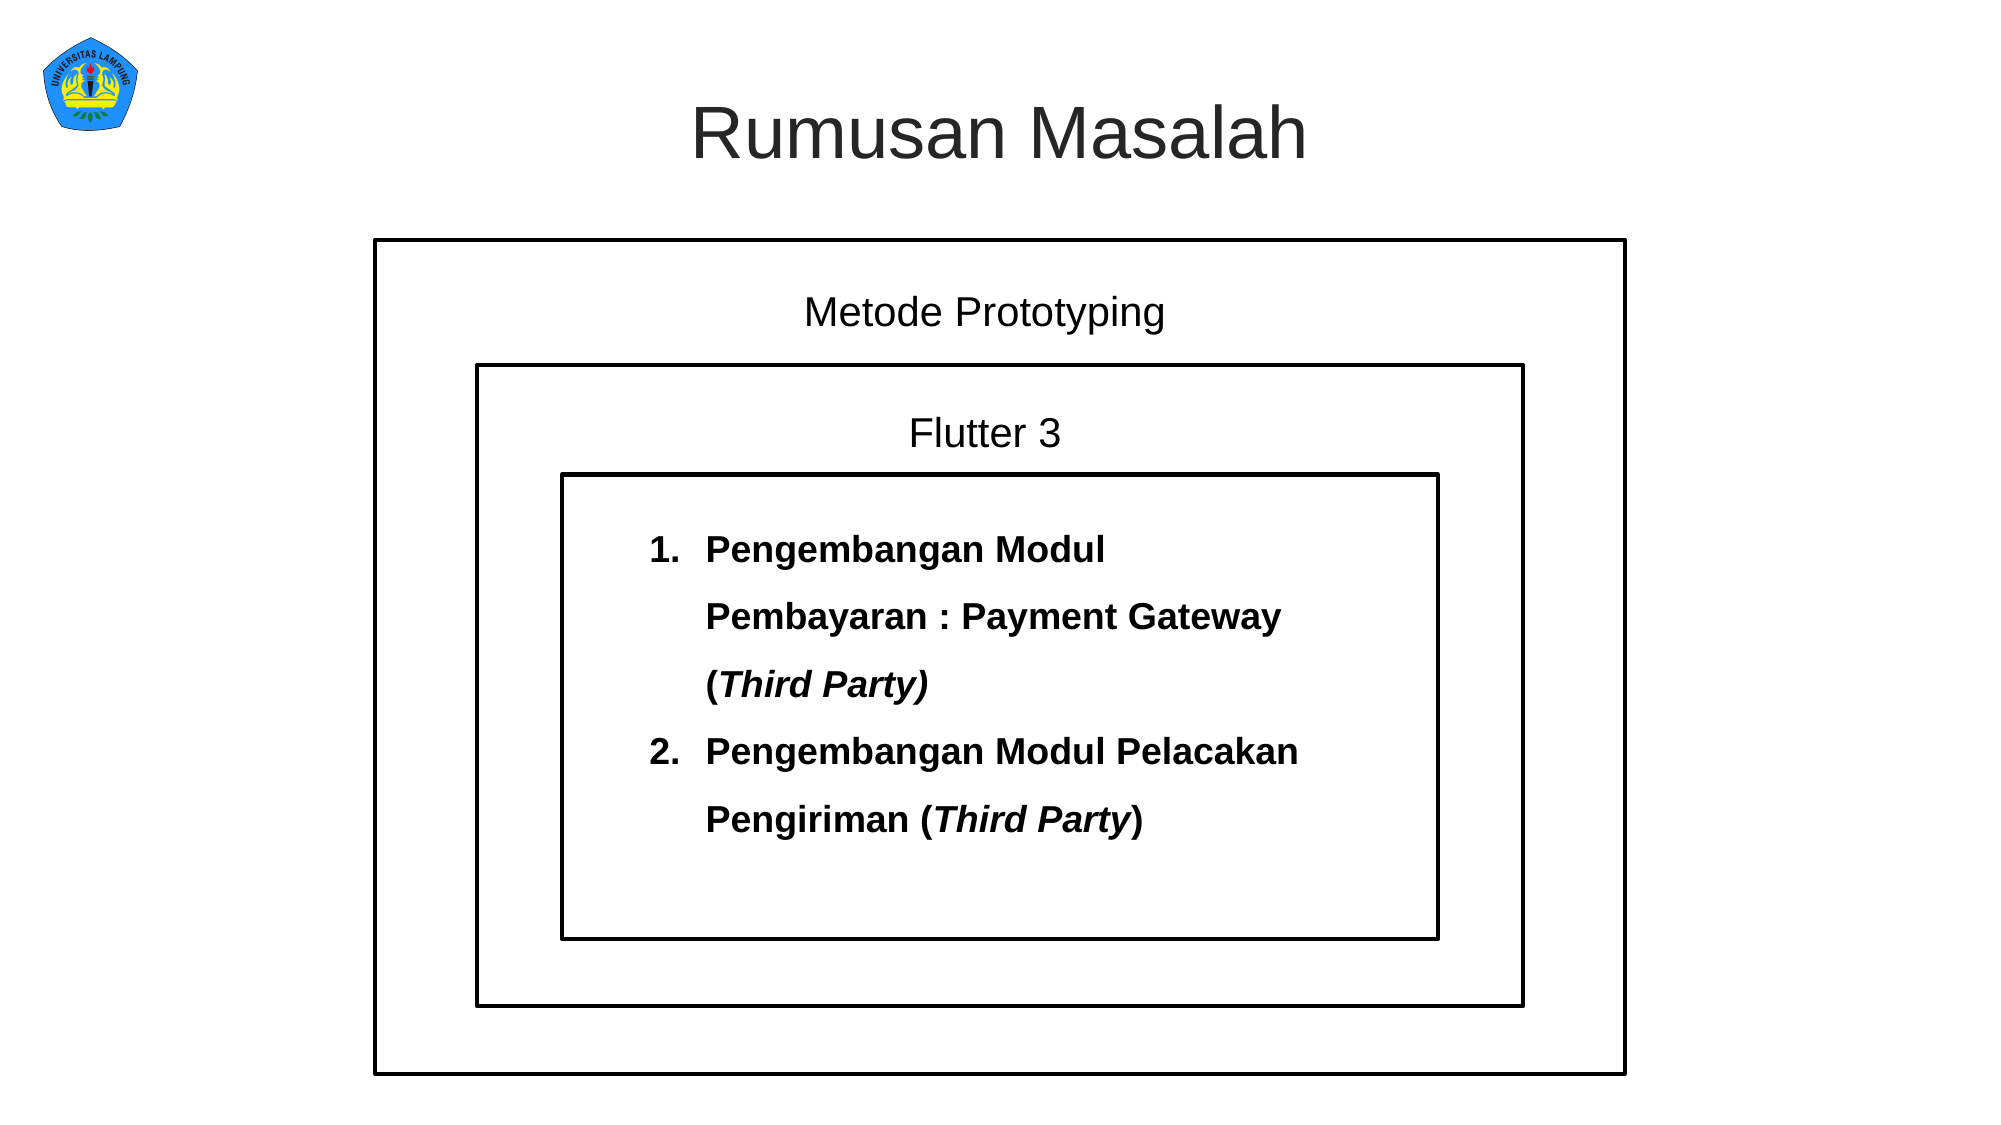

Rumusan Masalah

Metode Prototyping

Flutter 3

Pengembangan Modul Pembayaran : Payment Gateway (Third Party)
Pengembangan Modul Pelacakan Pengiriman (Third Party)